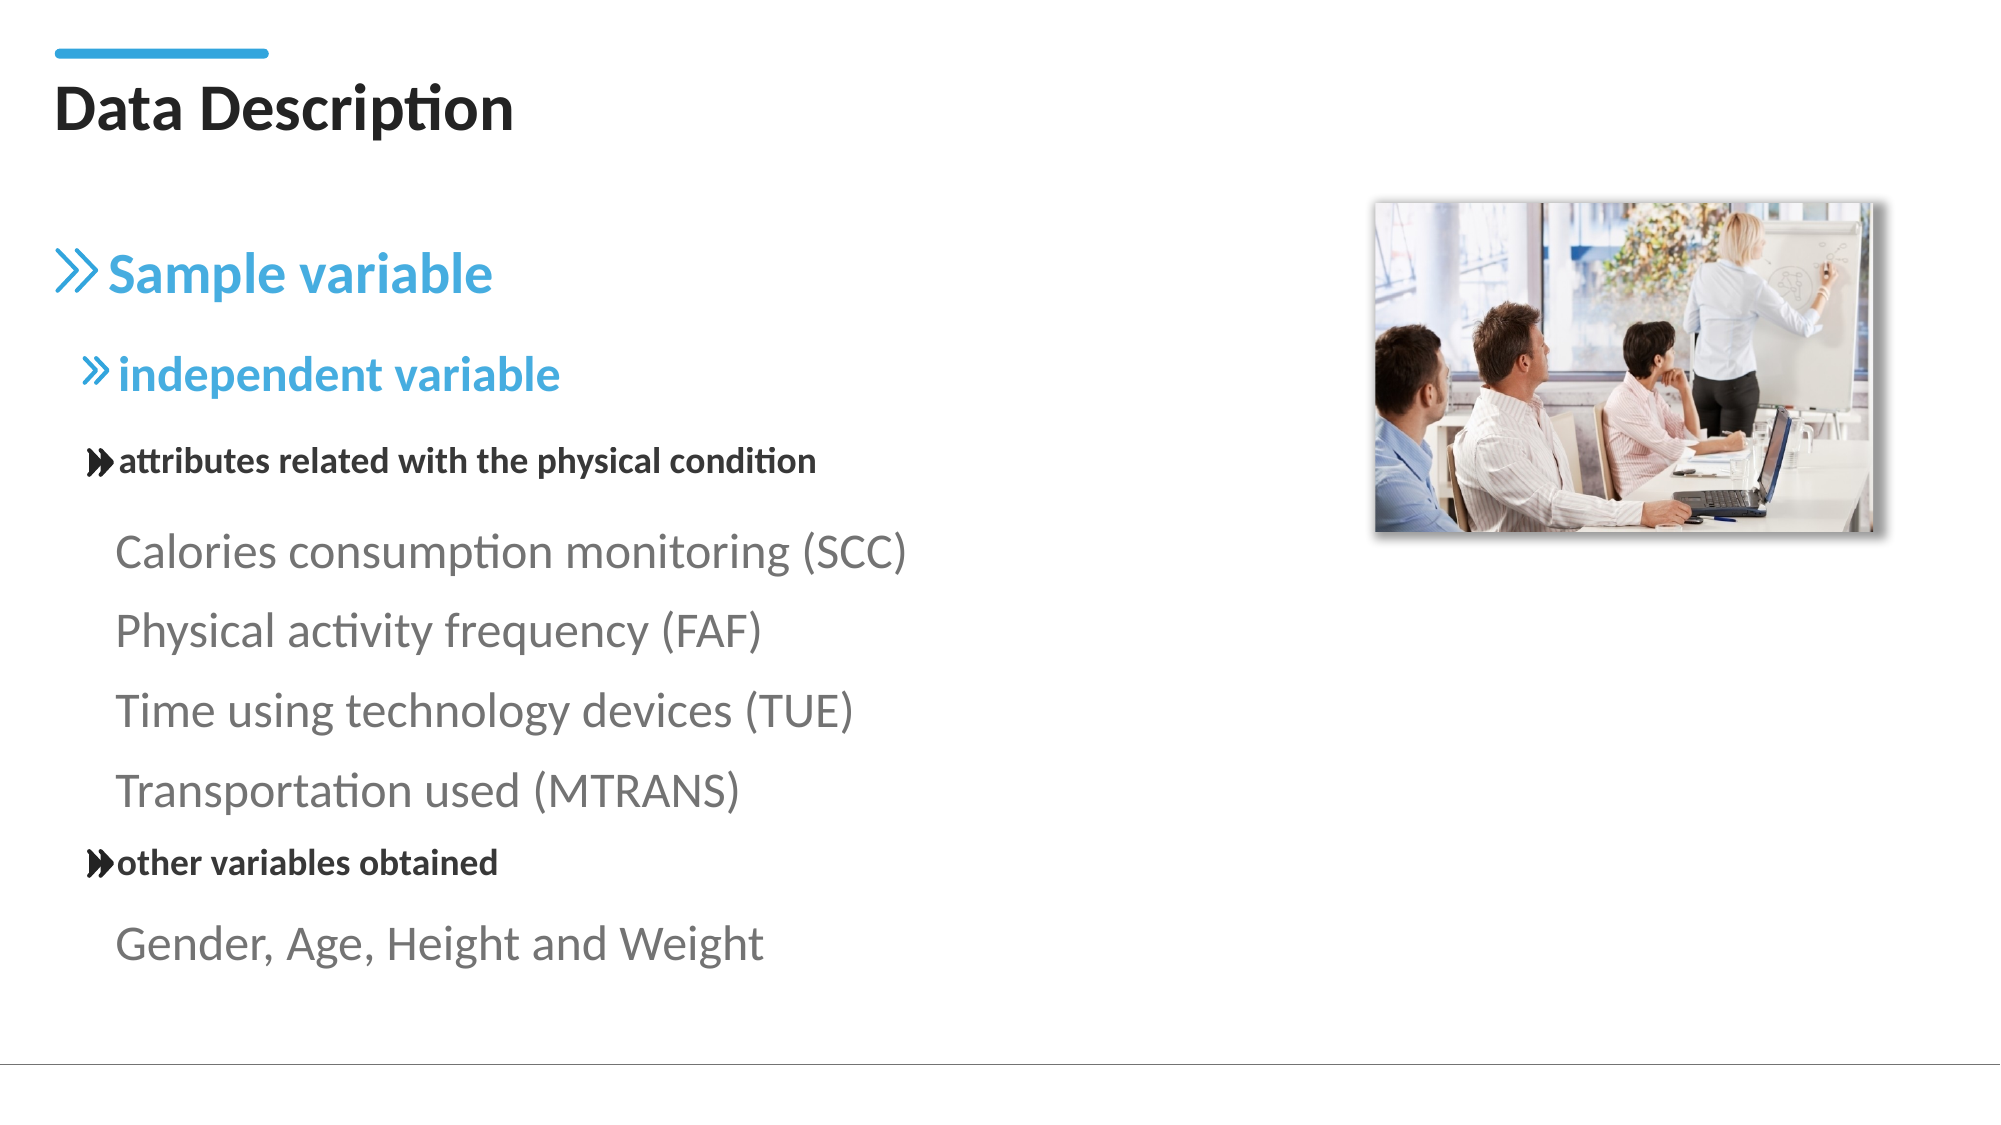

Data Description

Sample variable

independent variable

attributes related with the physical condition

Calories consumption monitoring (SCC)
Physical activity frequency (FAF)
Time using technology devices (TUE)
Transportation used (MTRANS)
other variables obtained

Gender, Age, Height and Weight